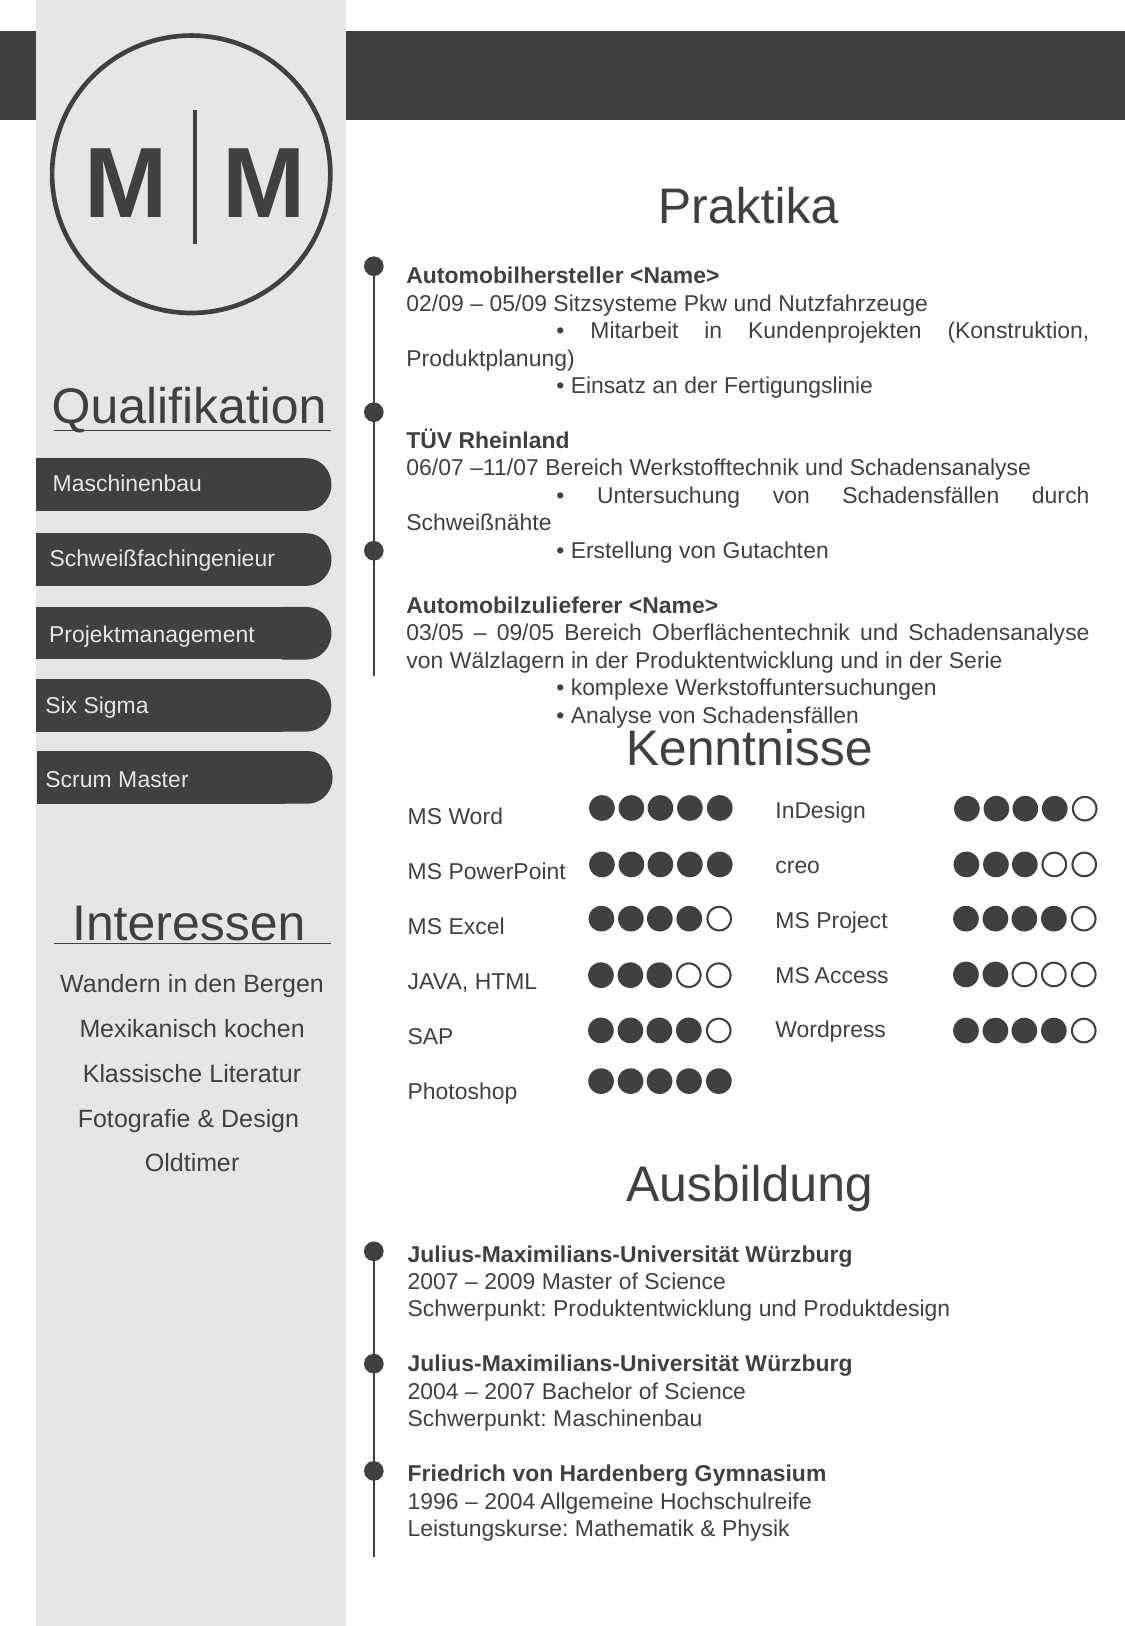

M  M
Praktika

Automobilhersteller <Name>
02/09 – 05/09 Sitzsysteme Pkw und Nutzfahrzeuge
	• Mitarbeit in Kundenprojekten (Konstruktion, Produktplanung)
	• Einsatz an der Fertigungslinie

TÜV Rheinland
06/07 –11/07 Bereich Werkstofftechnik und Schadensanalyse
	• Untersuchung von Schadensfällen durch Schweißnähte
	• Erstellung von Gutachten

Automobilzulieferer <Name>
03/05 – 09/05 Bereich Oberflächentechnik und Schadensanalyse von Wälzlagern in der Produktentwicklung und in der Serie
	• komplexe Werkstoffuntersuchungen
	• Analyse von Schadensfällen

Qualifikation

Maschinenbau

Schweißfachingenieur

Projektmanagement

Six Sigma

Scrum Master

Kenntnisse

MS Word

MS PowerPoint

MS Excel

JAVA, HTML

SAP

Photoshop

InDesign

creo

MS Project

MS Access

Wordpress

Interessen
Wandern in den Bergen
Mexikanisch kochen
Klassische Literatur
Fotografie & Design
Oldtimer
Ausbildung

Julius-Maximilians-Universität Würzburg
2007 – 2009 Master of Science
Schwerpunkt: Produktentwicklung und Produktdesign

Julius-Maximilians-Universität Würzburg
2004 – 2007 Bachelor of Science
Schwerpunkt: Maschinenbau

Friedrich von Hardenberg Gymnasium
1996 – 2004 Allgemeine Hochschulreife
Leistungskurse: Mathematik & Physik